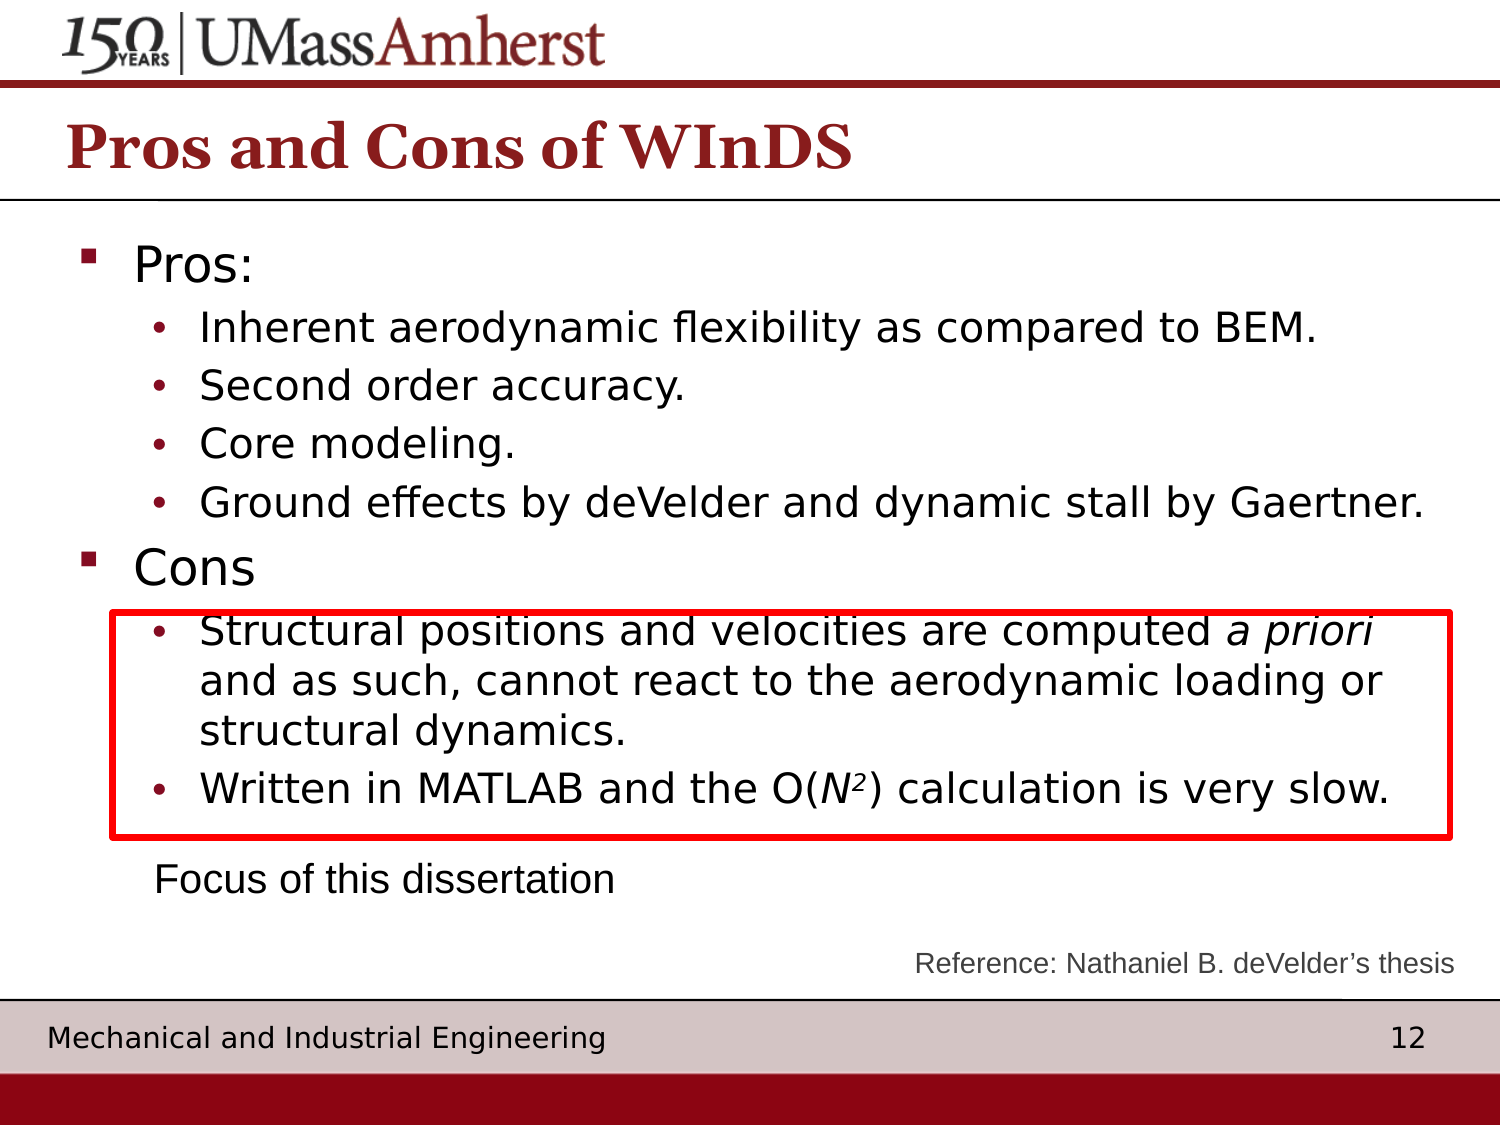

# Pros and Cons of WInDS
Pros:
Inherent aerodynamic flexibility as compared to BEM.
Second order accuracy.
Core modeling.
Ground effects by deVelder and dynamic stall by Gaertner.
Cons
Structural positions and velocities are computed a priori and as such, cannot react to the aerodynamic loading or structural dynamics.
Written in MATLAB and the O(N2) calculation is very slow.

Focus of this dissertation
Reference: Nathaniel B. deVelder’s thesis